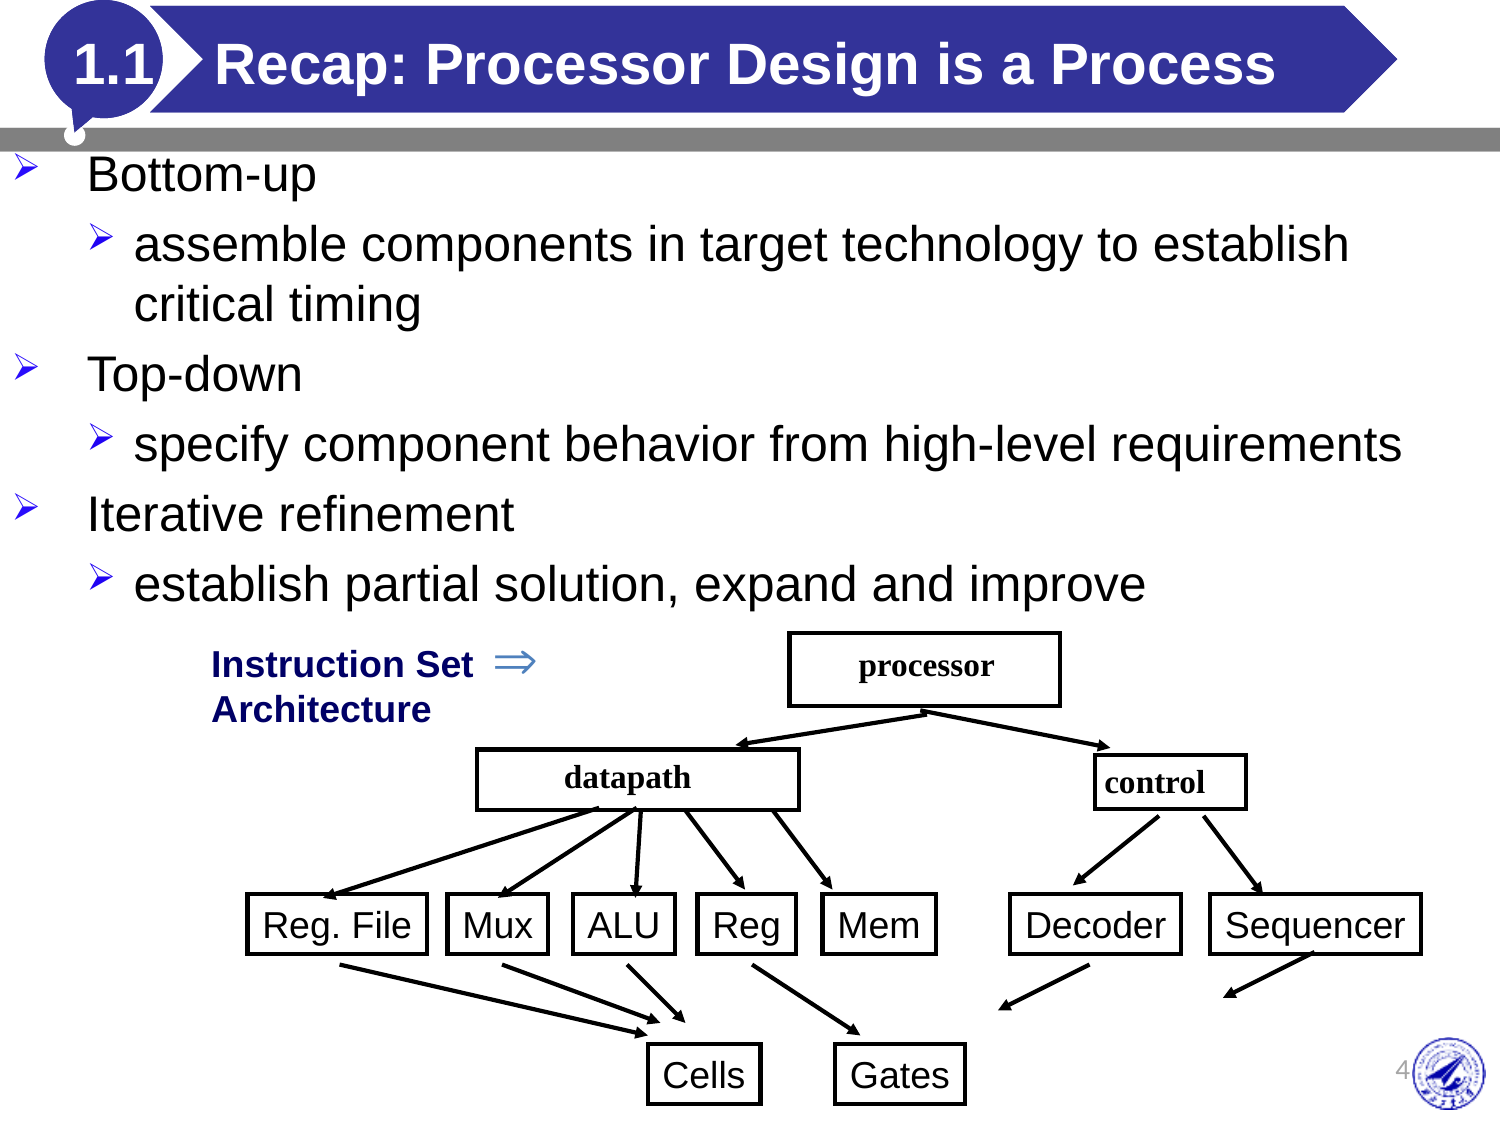

1.1
# Recap: Processor Design is a Process
Bottom-up
assemble components in target technology to establish critical timing
Top-down
specify component behavior from high-level requirements
Iterative refinement
establish partial solution, expand and improve
⇒
Instruction Set
Architecture

processor

datapath

control

Reg. File
Mux
ALU
Reg
Mem
Decoder
Sequencer

4
Cells
Gates